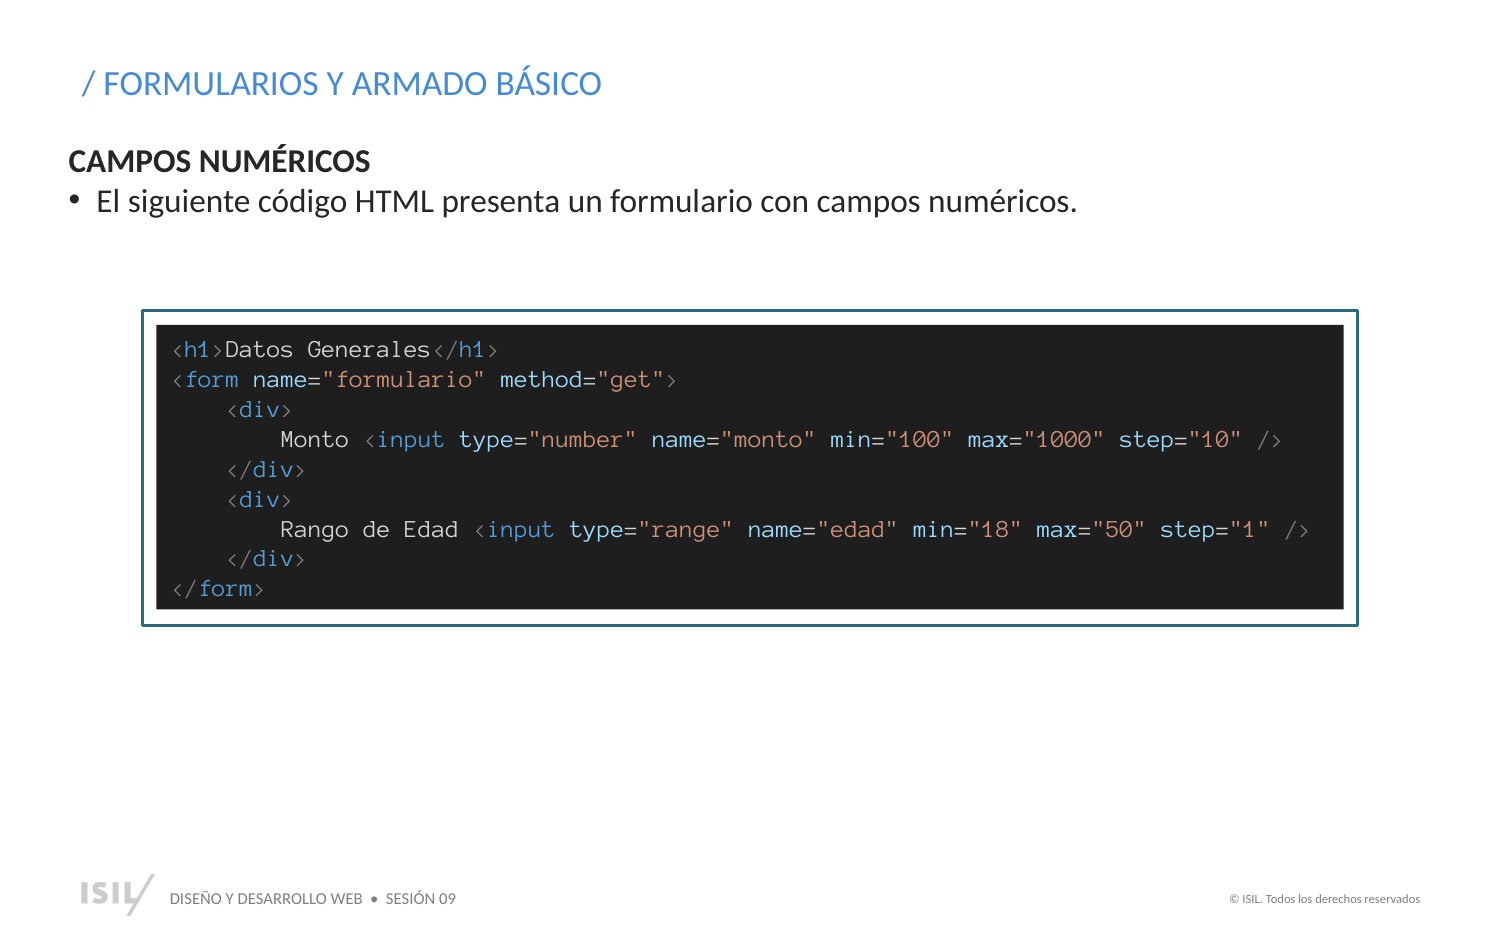

/ FORMULARIOS Y ARMADO BÁSICO
CAMPOS NUMÉRICOS
El siguiente código HTML presenta un formulario con campos numéricos.
≈¬¬¬ççç
<h1>Datos Generales</h1>
<form name="formulario" method="get">
    <div>
        Monto <input type="number" name="monto" min="100" max="1000" step="10" />
    </div>
    <div>
        Rango de Edad <input type="range" name="edad" min="18" max="50" step="1" />
    </div>
</form>